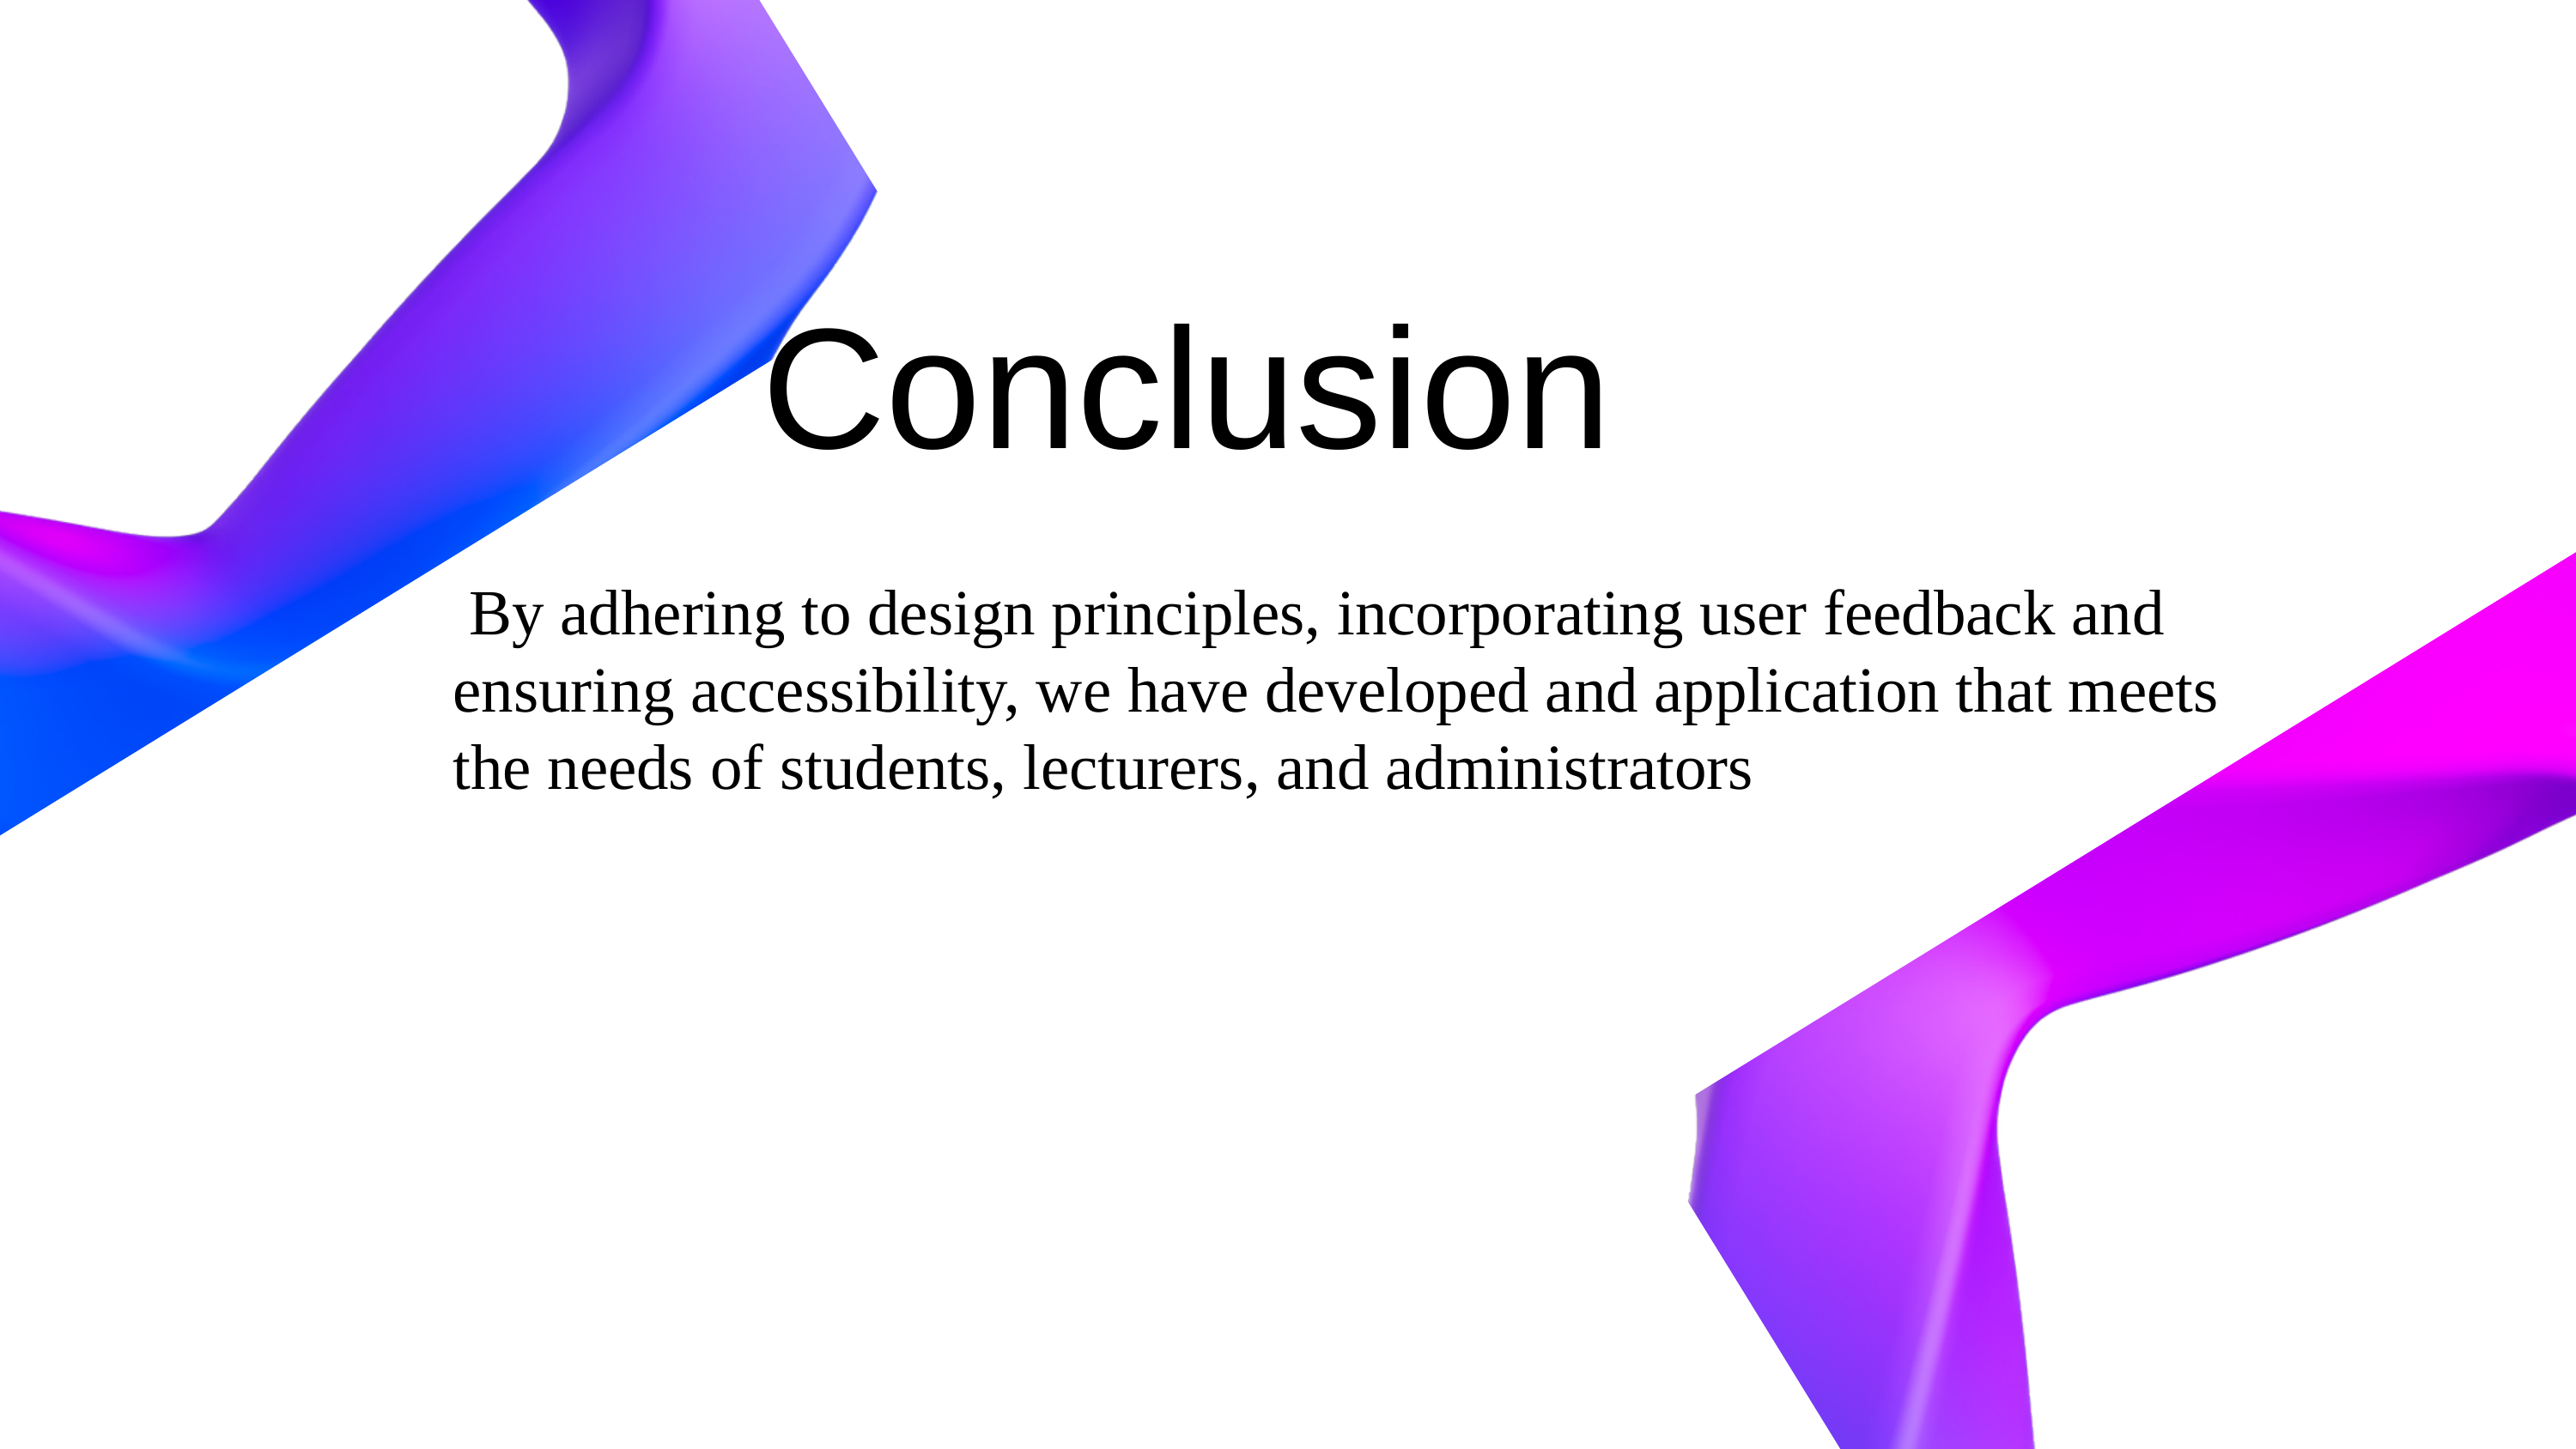

Conclusion
 By adhering to design principles, incorporating user feedback and ensuring accessibility, we have developed and application that meets the needs of students, lecturers, and administrators